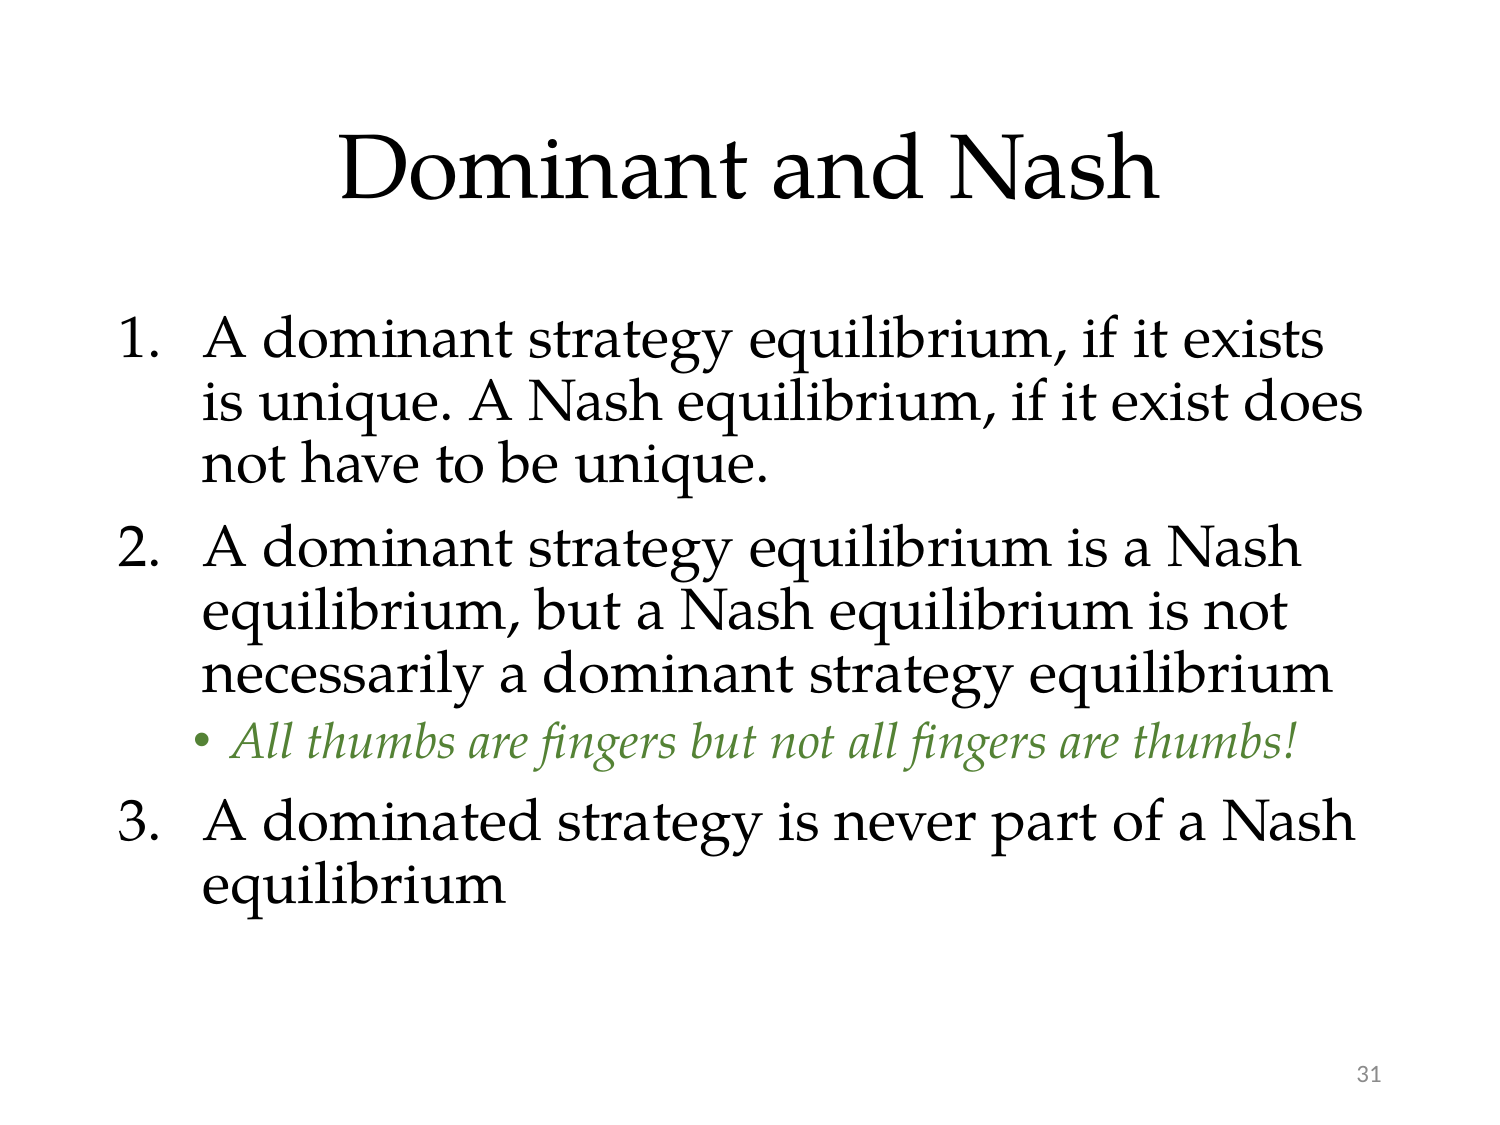

# Dominant and Nash
A dominant strategy equilibrium, if it exists is unique. A Nash equilibrium, if it exist does not have to be unique.
A dominant strategy equilibrium is a Nash equilibrium, but a Nash equilibrium is not necessarily a dominant strategy equilibrium
All thumbs are fingers but not all fingers are thumbs!
A dominated strategy is never part of a Nash equilibrium
31